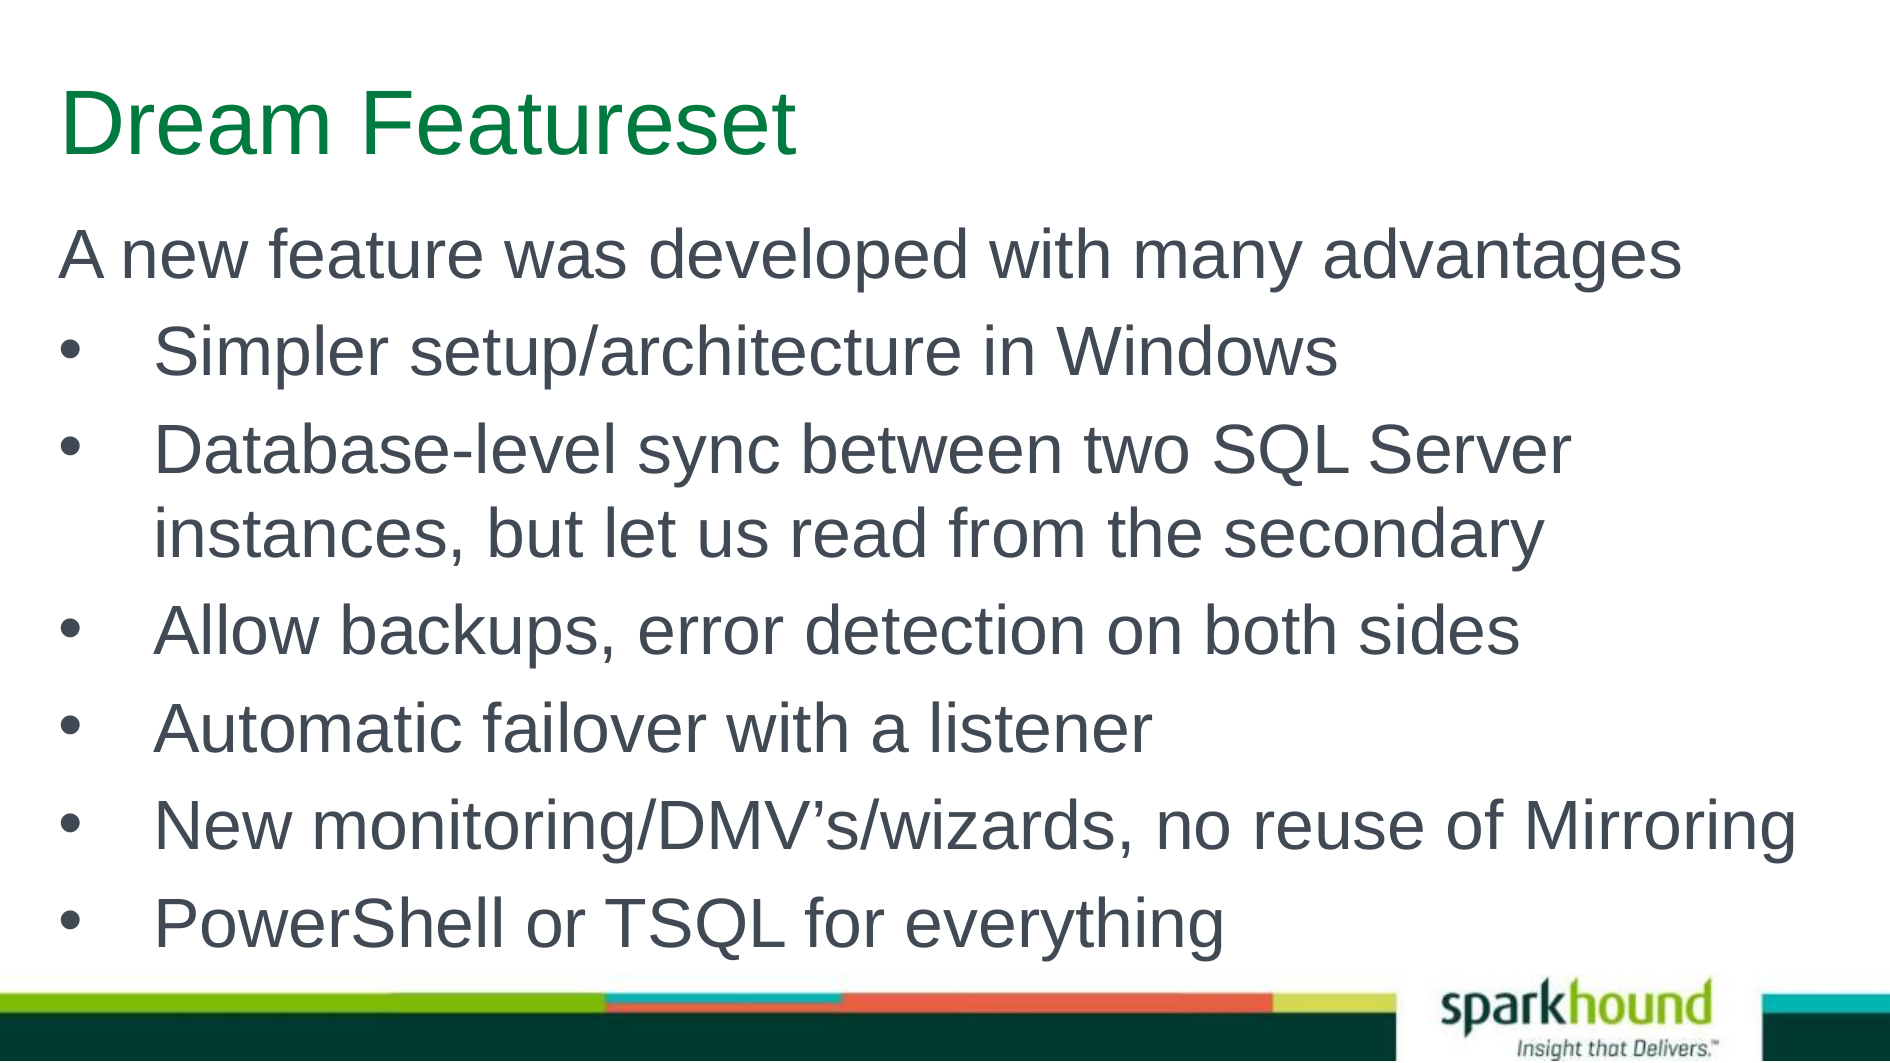

# Dream Featureset
A new feature was developed with many advantages
Simpler setup/architecture in Windows
Database-level sync between two SQL Server instances, but let us read from the secondary
Allow backups, error detection on both sides
Automatic failover with a listener
New monitoring/DMV’s/wizards, no reuse of Mirroring
PowerShell or TSQL for everything